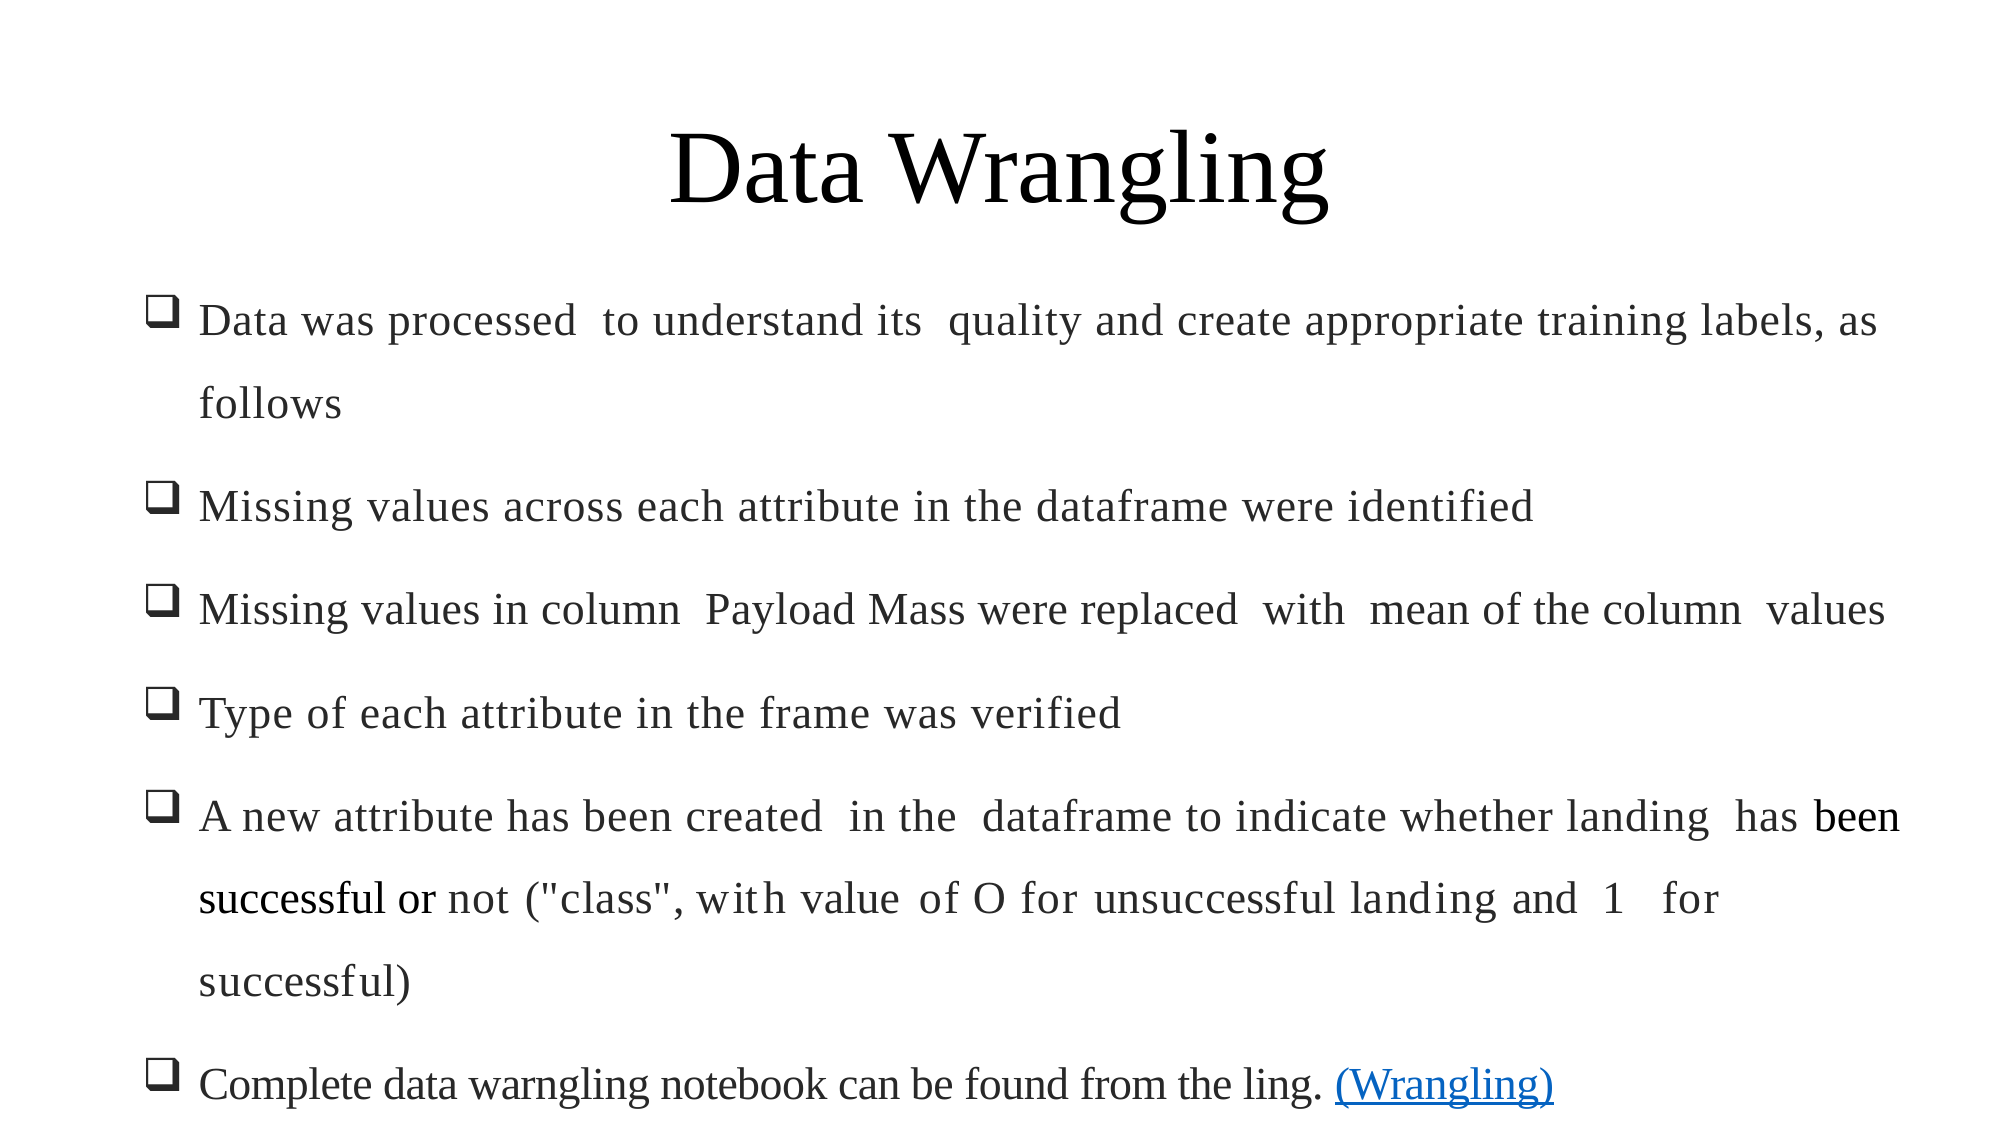

# Data Wrangling

Data was processed  to understand its  quality and create appropriate training labels, as follows
Missing values across each attribute in the dataframe were identified
Missing values in column  Payload Mass were replaced  with  mean of the column  values
Type of each attribute in the frame was verified
A new attribute has been created  in the  dataframe to indicate whether landing  has been successful or not ("class", with value of O for unsuccessful landing and  1    for successful)
Complete data warngling notebook can be found from the ling. (Wrangling)